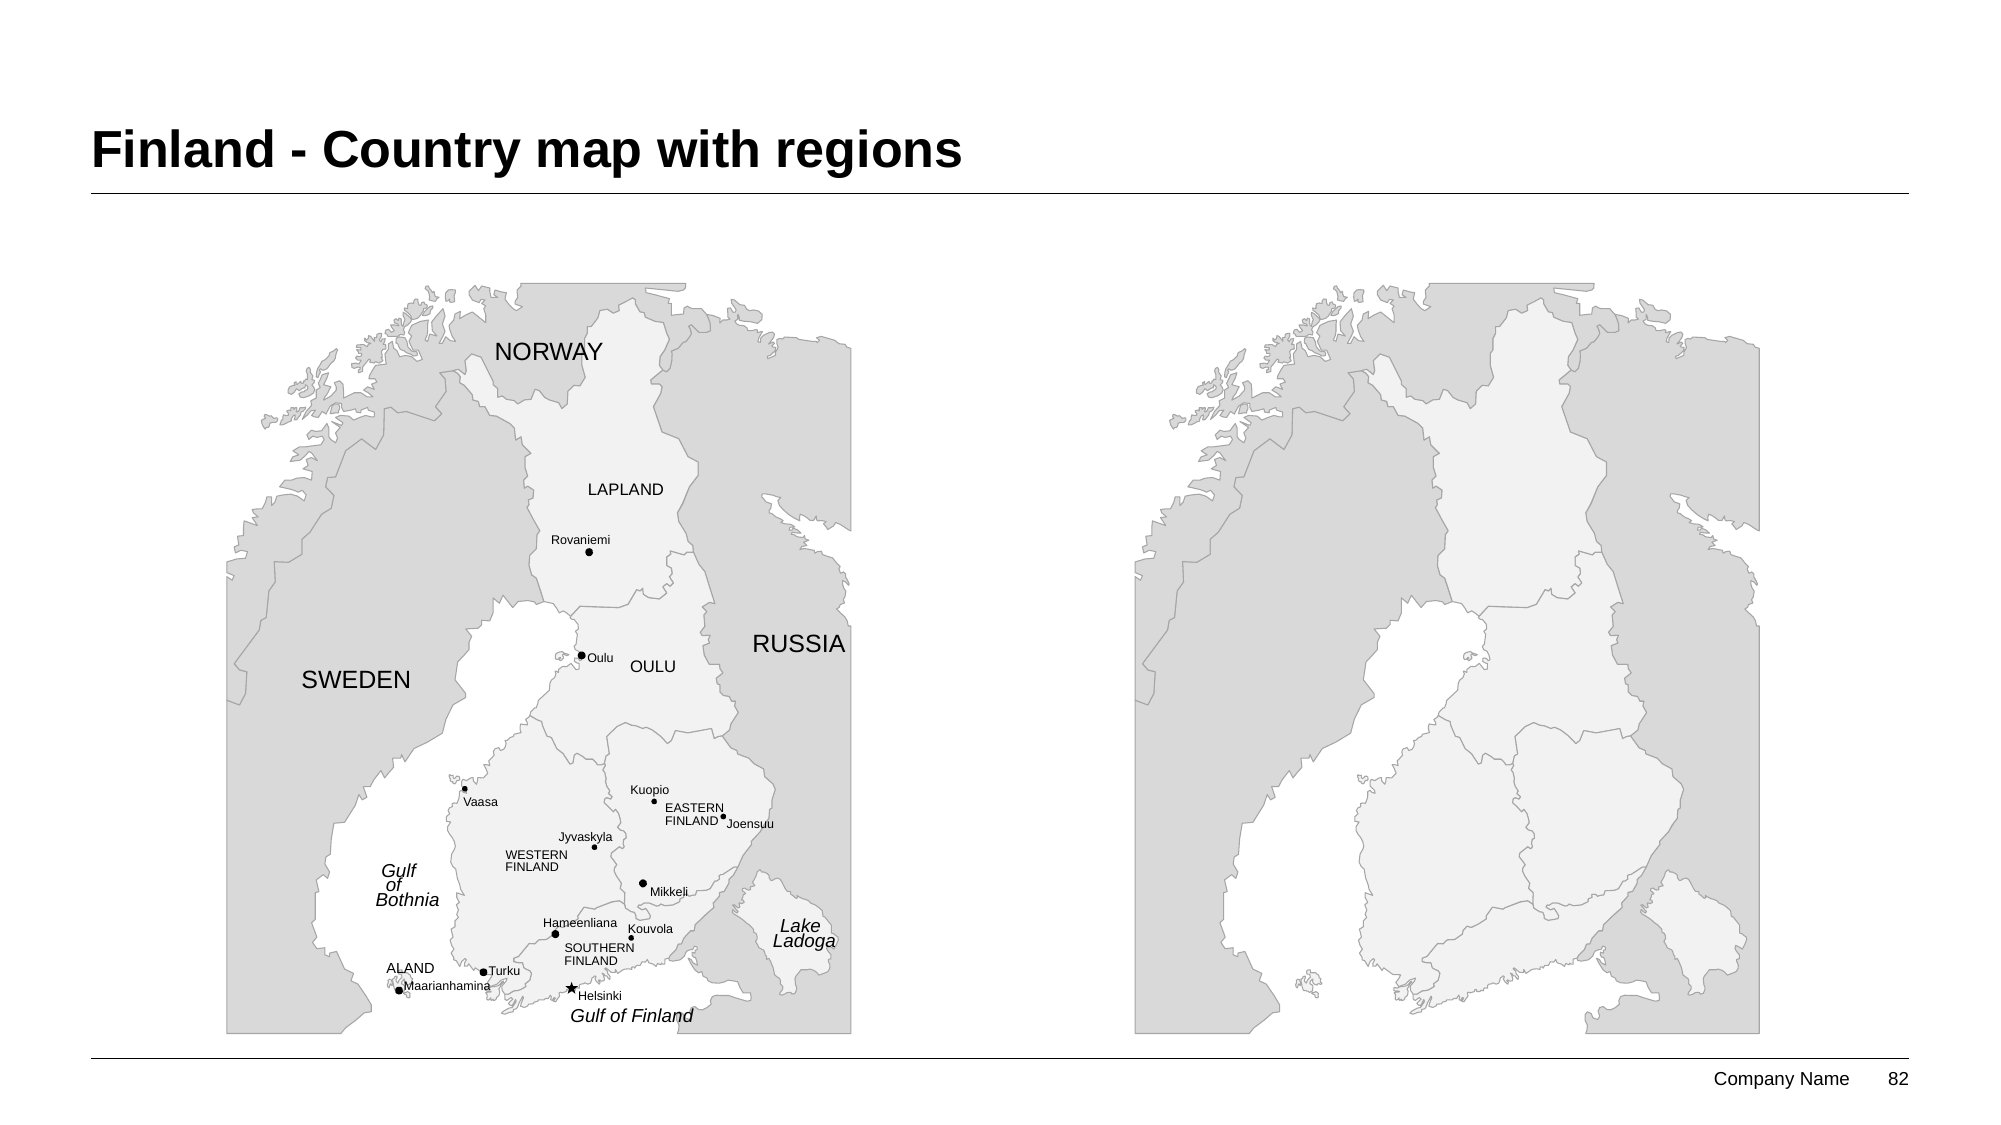

# Finland - Country map with regions

NORWAY
LAPLAND
Rovaniemi

RUSSIA
Oulu

OULU
SWEDEN
Kuopio

Vaasa

EASTERN
FINLAND

Joensuu
Jyvaskyla

WESTERN
Gulf
FINLAND
of

Mikkeli
 Bothnia
Lake
Hameenliana
Kouvola
Ladoga

SOUTHERN
FINLAND
ALAND
Turku

Maarianhamina

Helsinki
Gulf of Finland